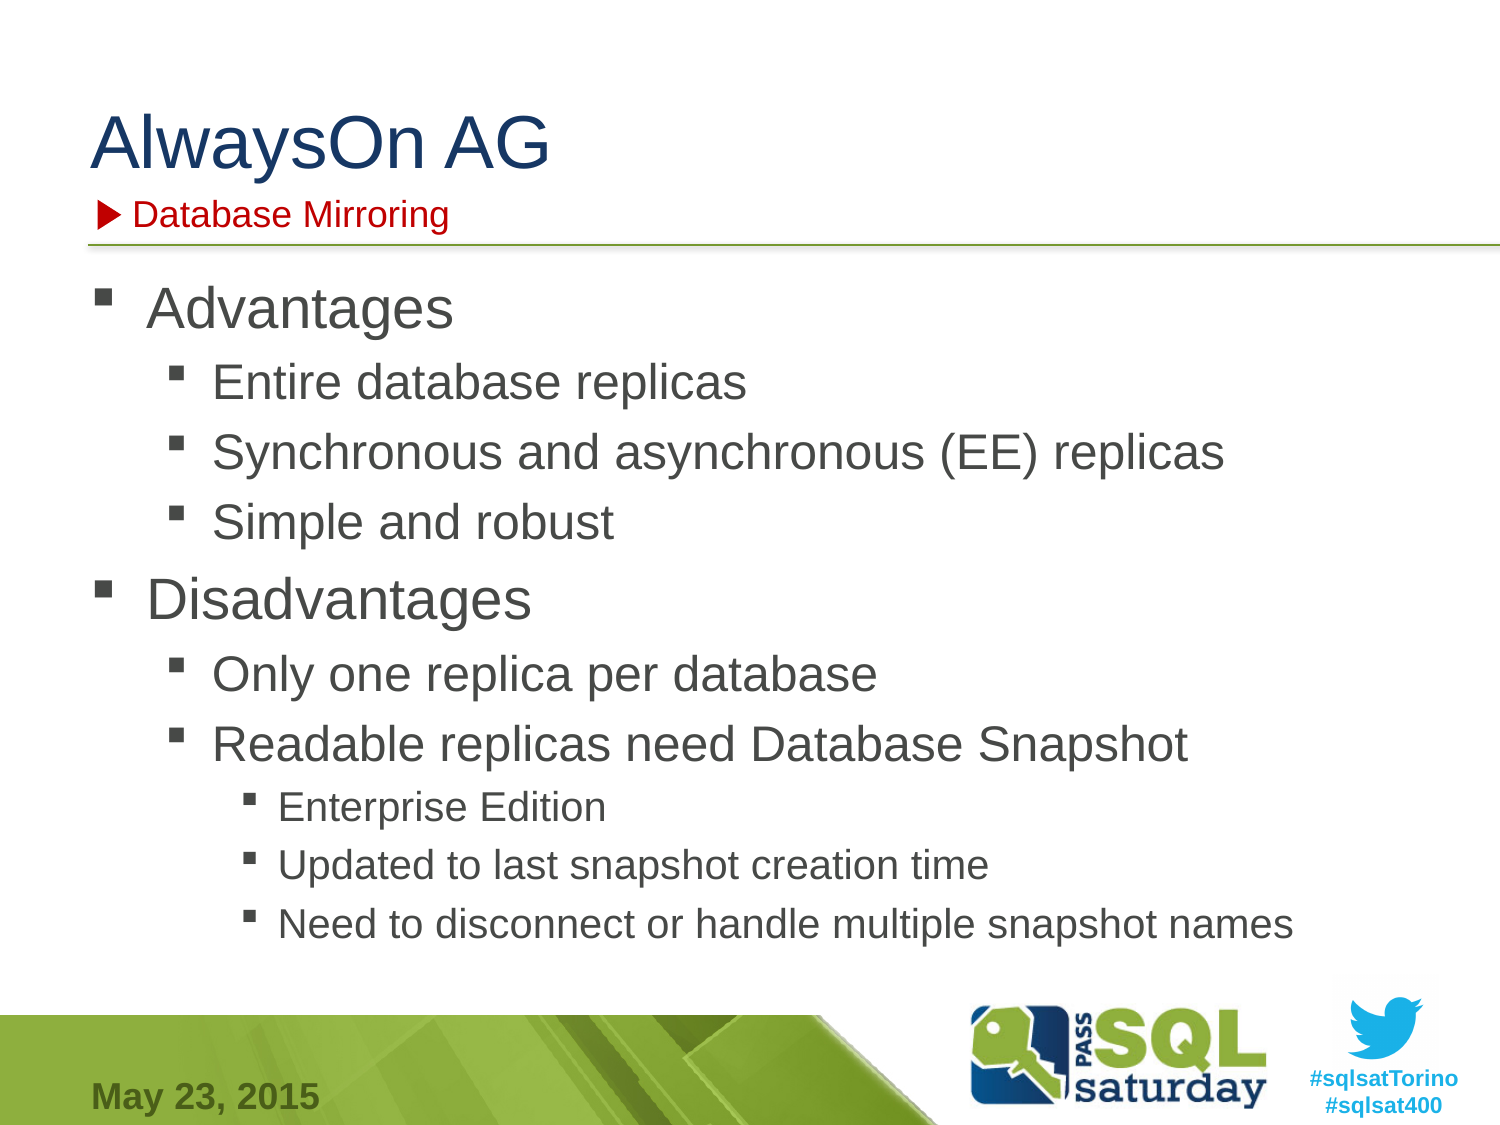

# AlwaysOn AG
Database Mirroring
Advantages
Entire database replicas
Synchronous and asynchronous (EE) replicas
Simple and robust
Disadvantages
Only one replica per database
Readable replicas need Database Snapshot
Enterprise Edition
Updated to last snapshot creation time
Need to disconnect or handle multiple snapshot names